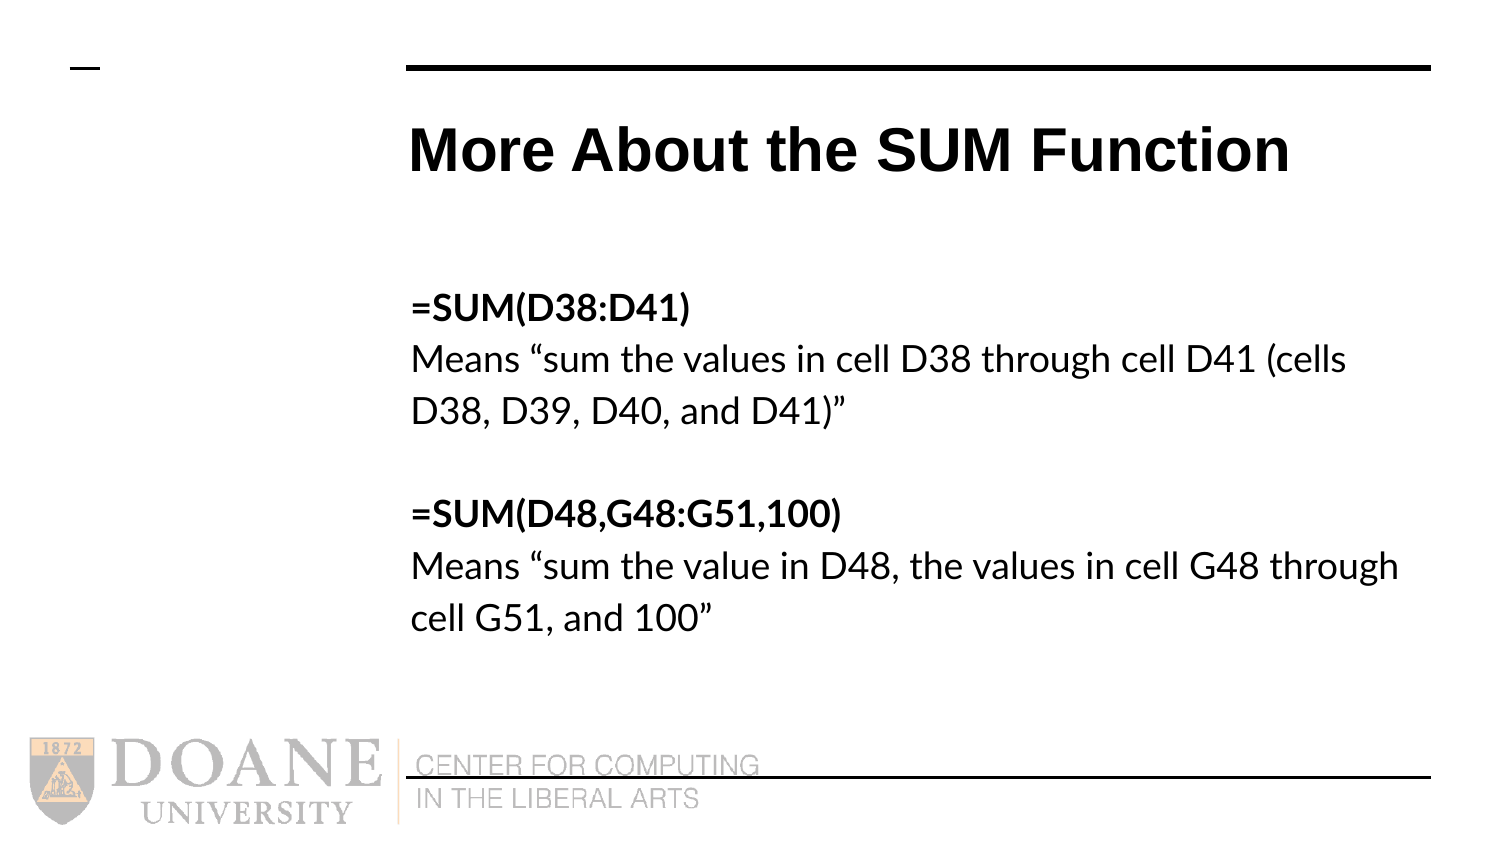

# More About the SUM Function
=SUM(D38:D41)
Means “sum the values in cell D38 through cell D41 (cells D38, D39, D40, and D41)”

=SUM(D48,G48:G51,100)
Means “sum the value in D48, the values in cell G48 through cell G51, and 100”